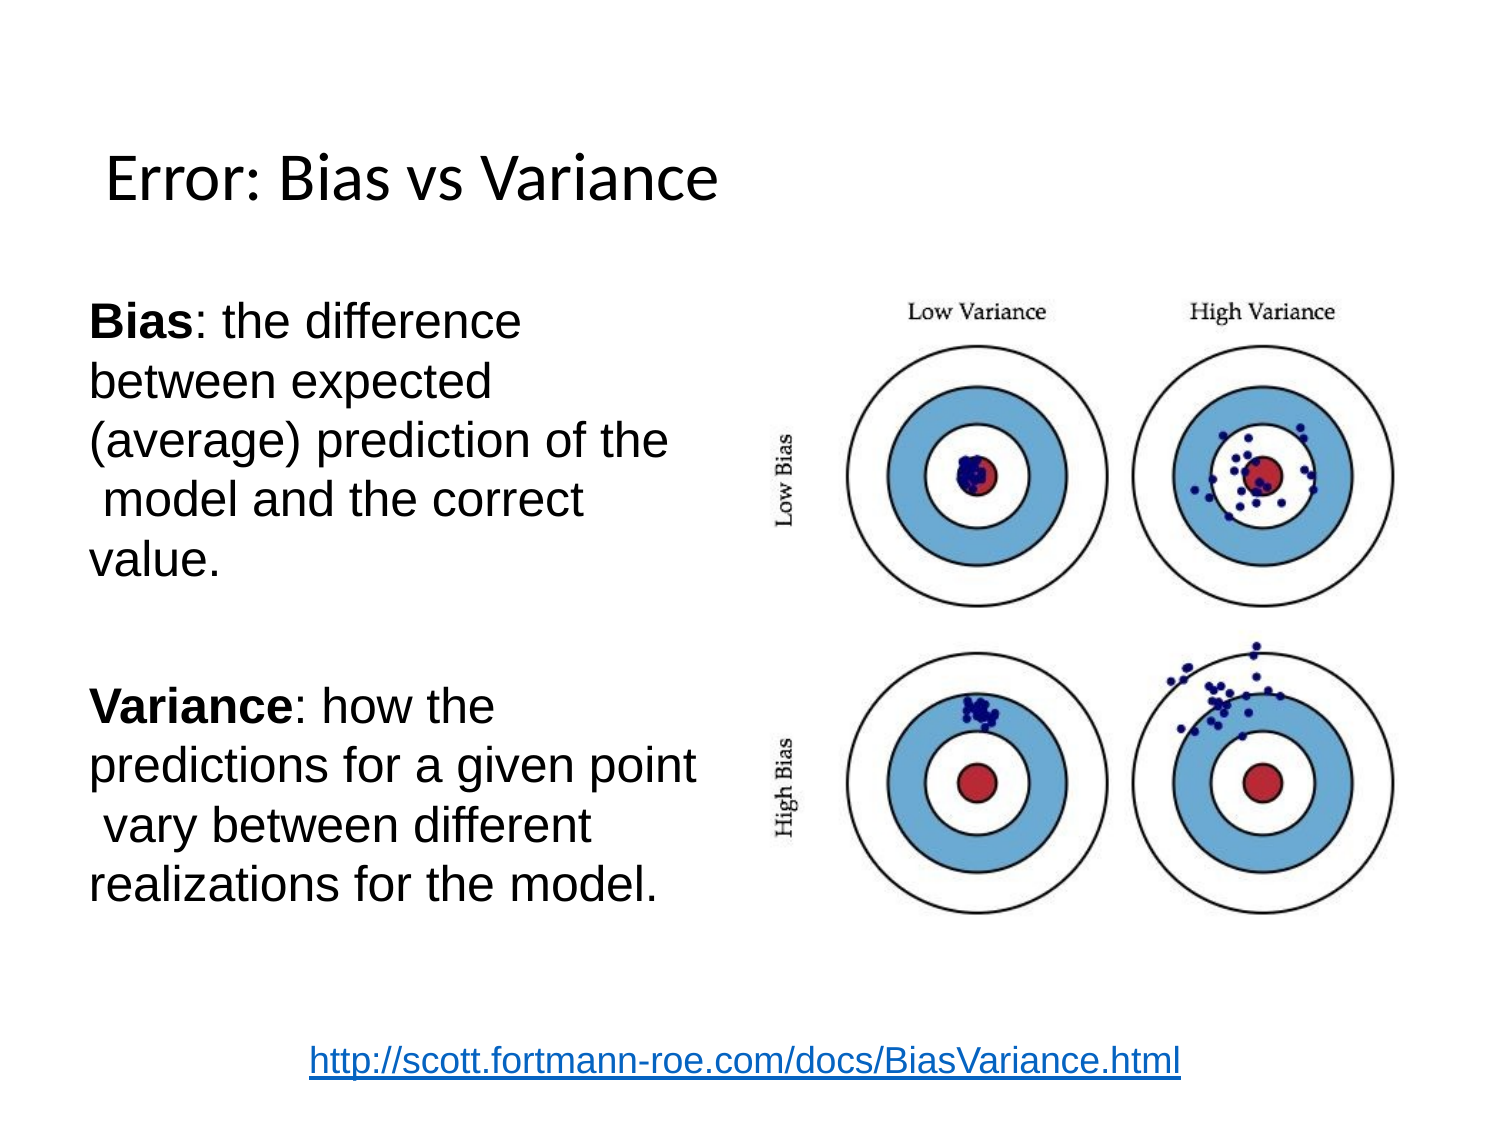

# Error: Bias vs Variance

Bias: the difference  between expected  (average) prediction of the  model and the correct  value.

Variance: how the  predictions for a given point  vary between different  realizations for the model.
http://scott.fortmann-roe.com/docs/BiasVariance.html